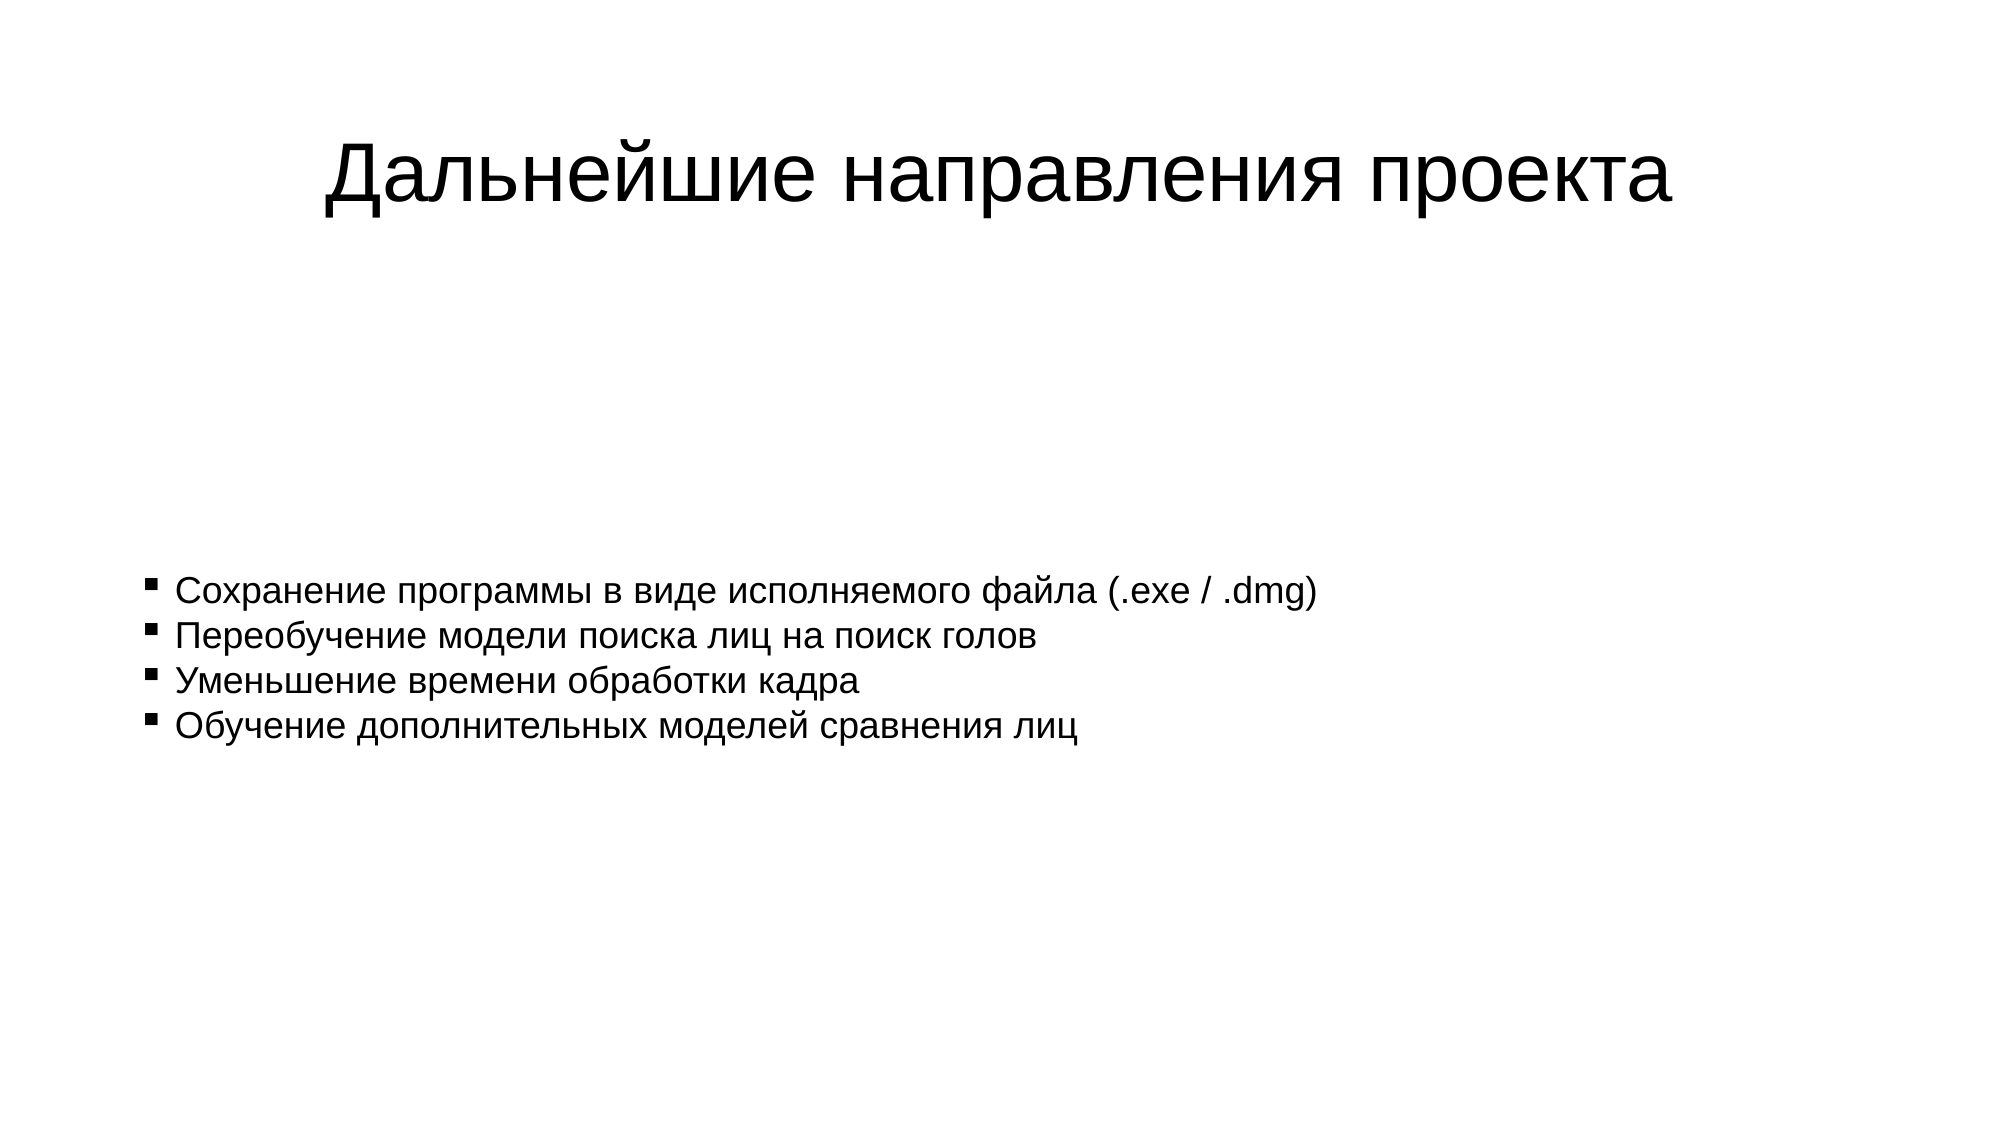

# Дальнейшие направления проекта
Сохранение программы в виде исполняемого файла (.exe / .dmg)
Переобучение модели поиска лиц на поиск голов
Уменьшение времени обработки кадра
Обучение дополнительных моделей сравнения лиц